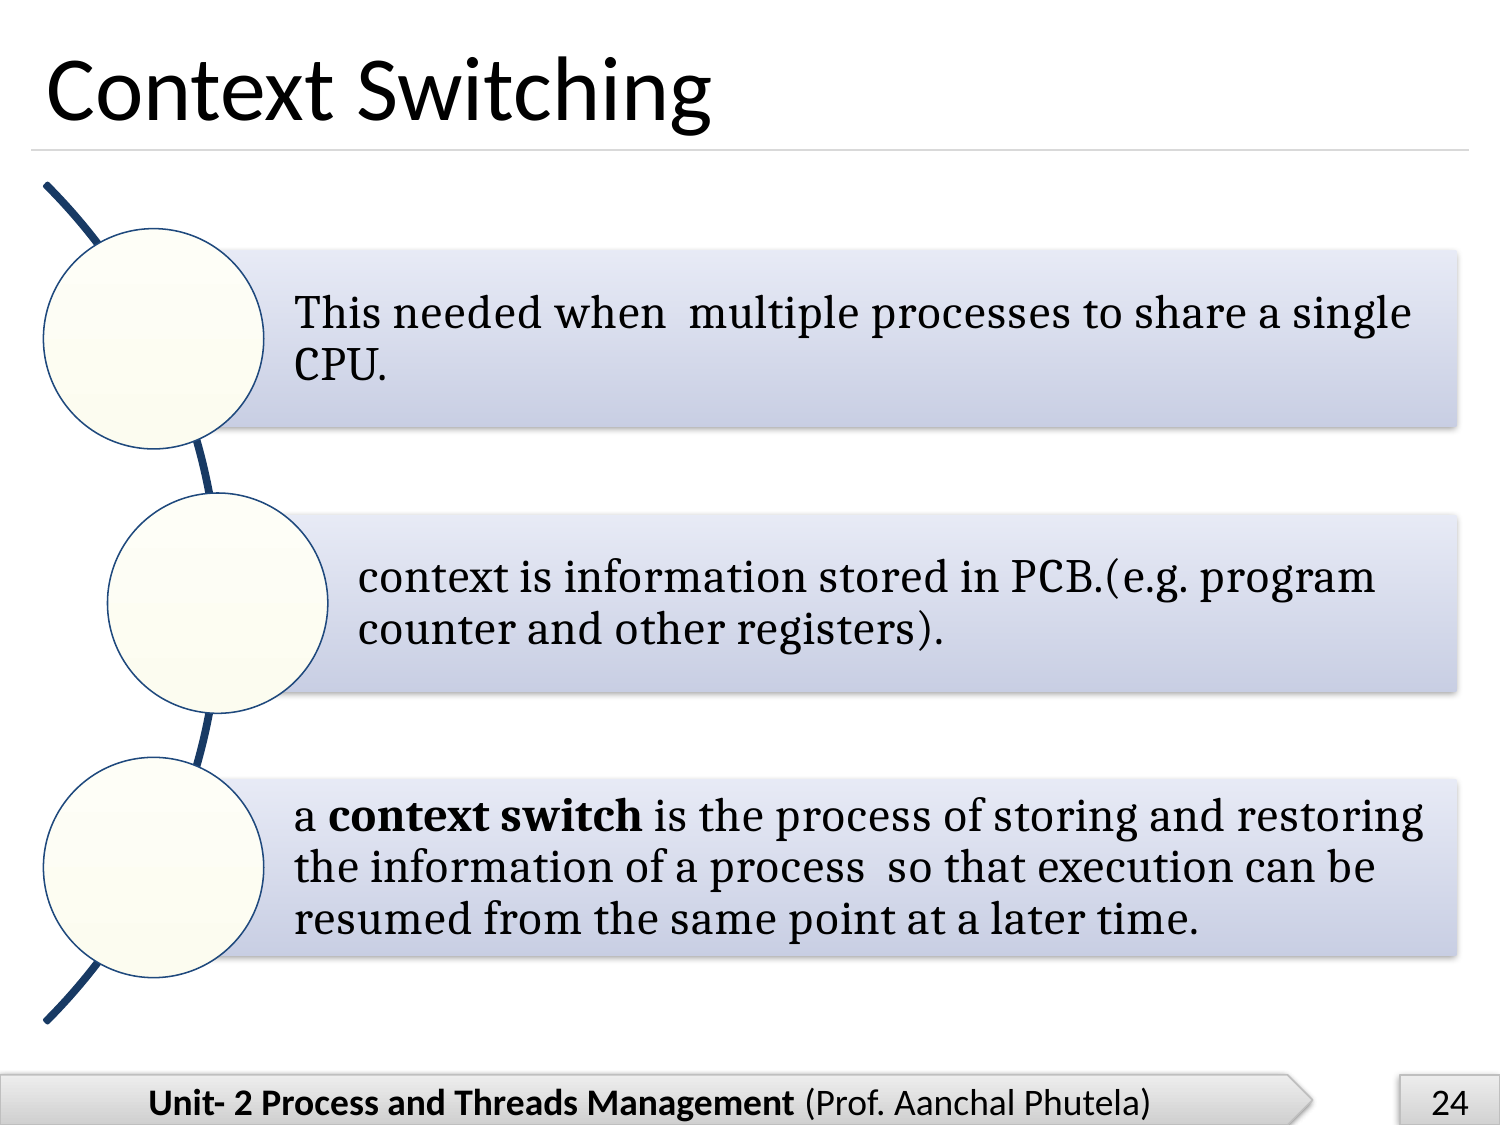

# Context Switching
This needed when  multiple processes to share a single CPU.
context is information stored in PCB.(e.g. program counter and other registers).
a context switch is the process of storing and restoring the information of a process  so that execution can be resumed from the same point at a later time.